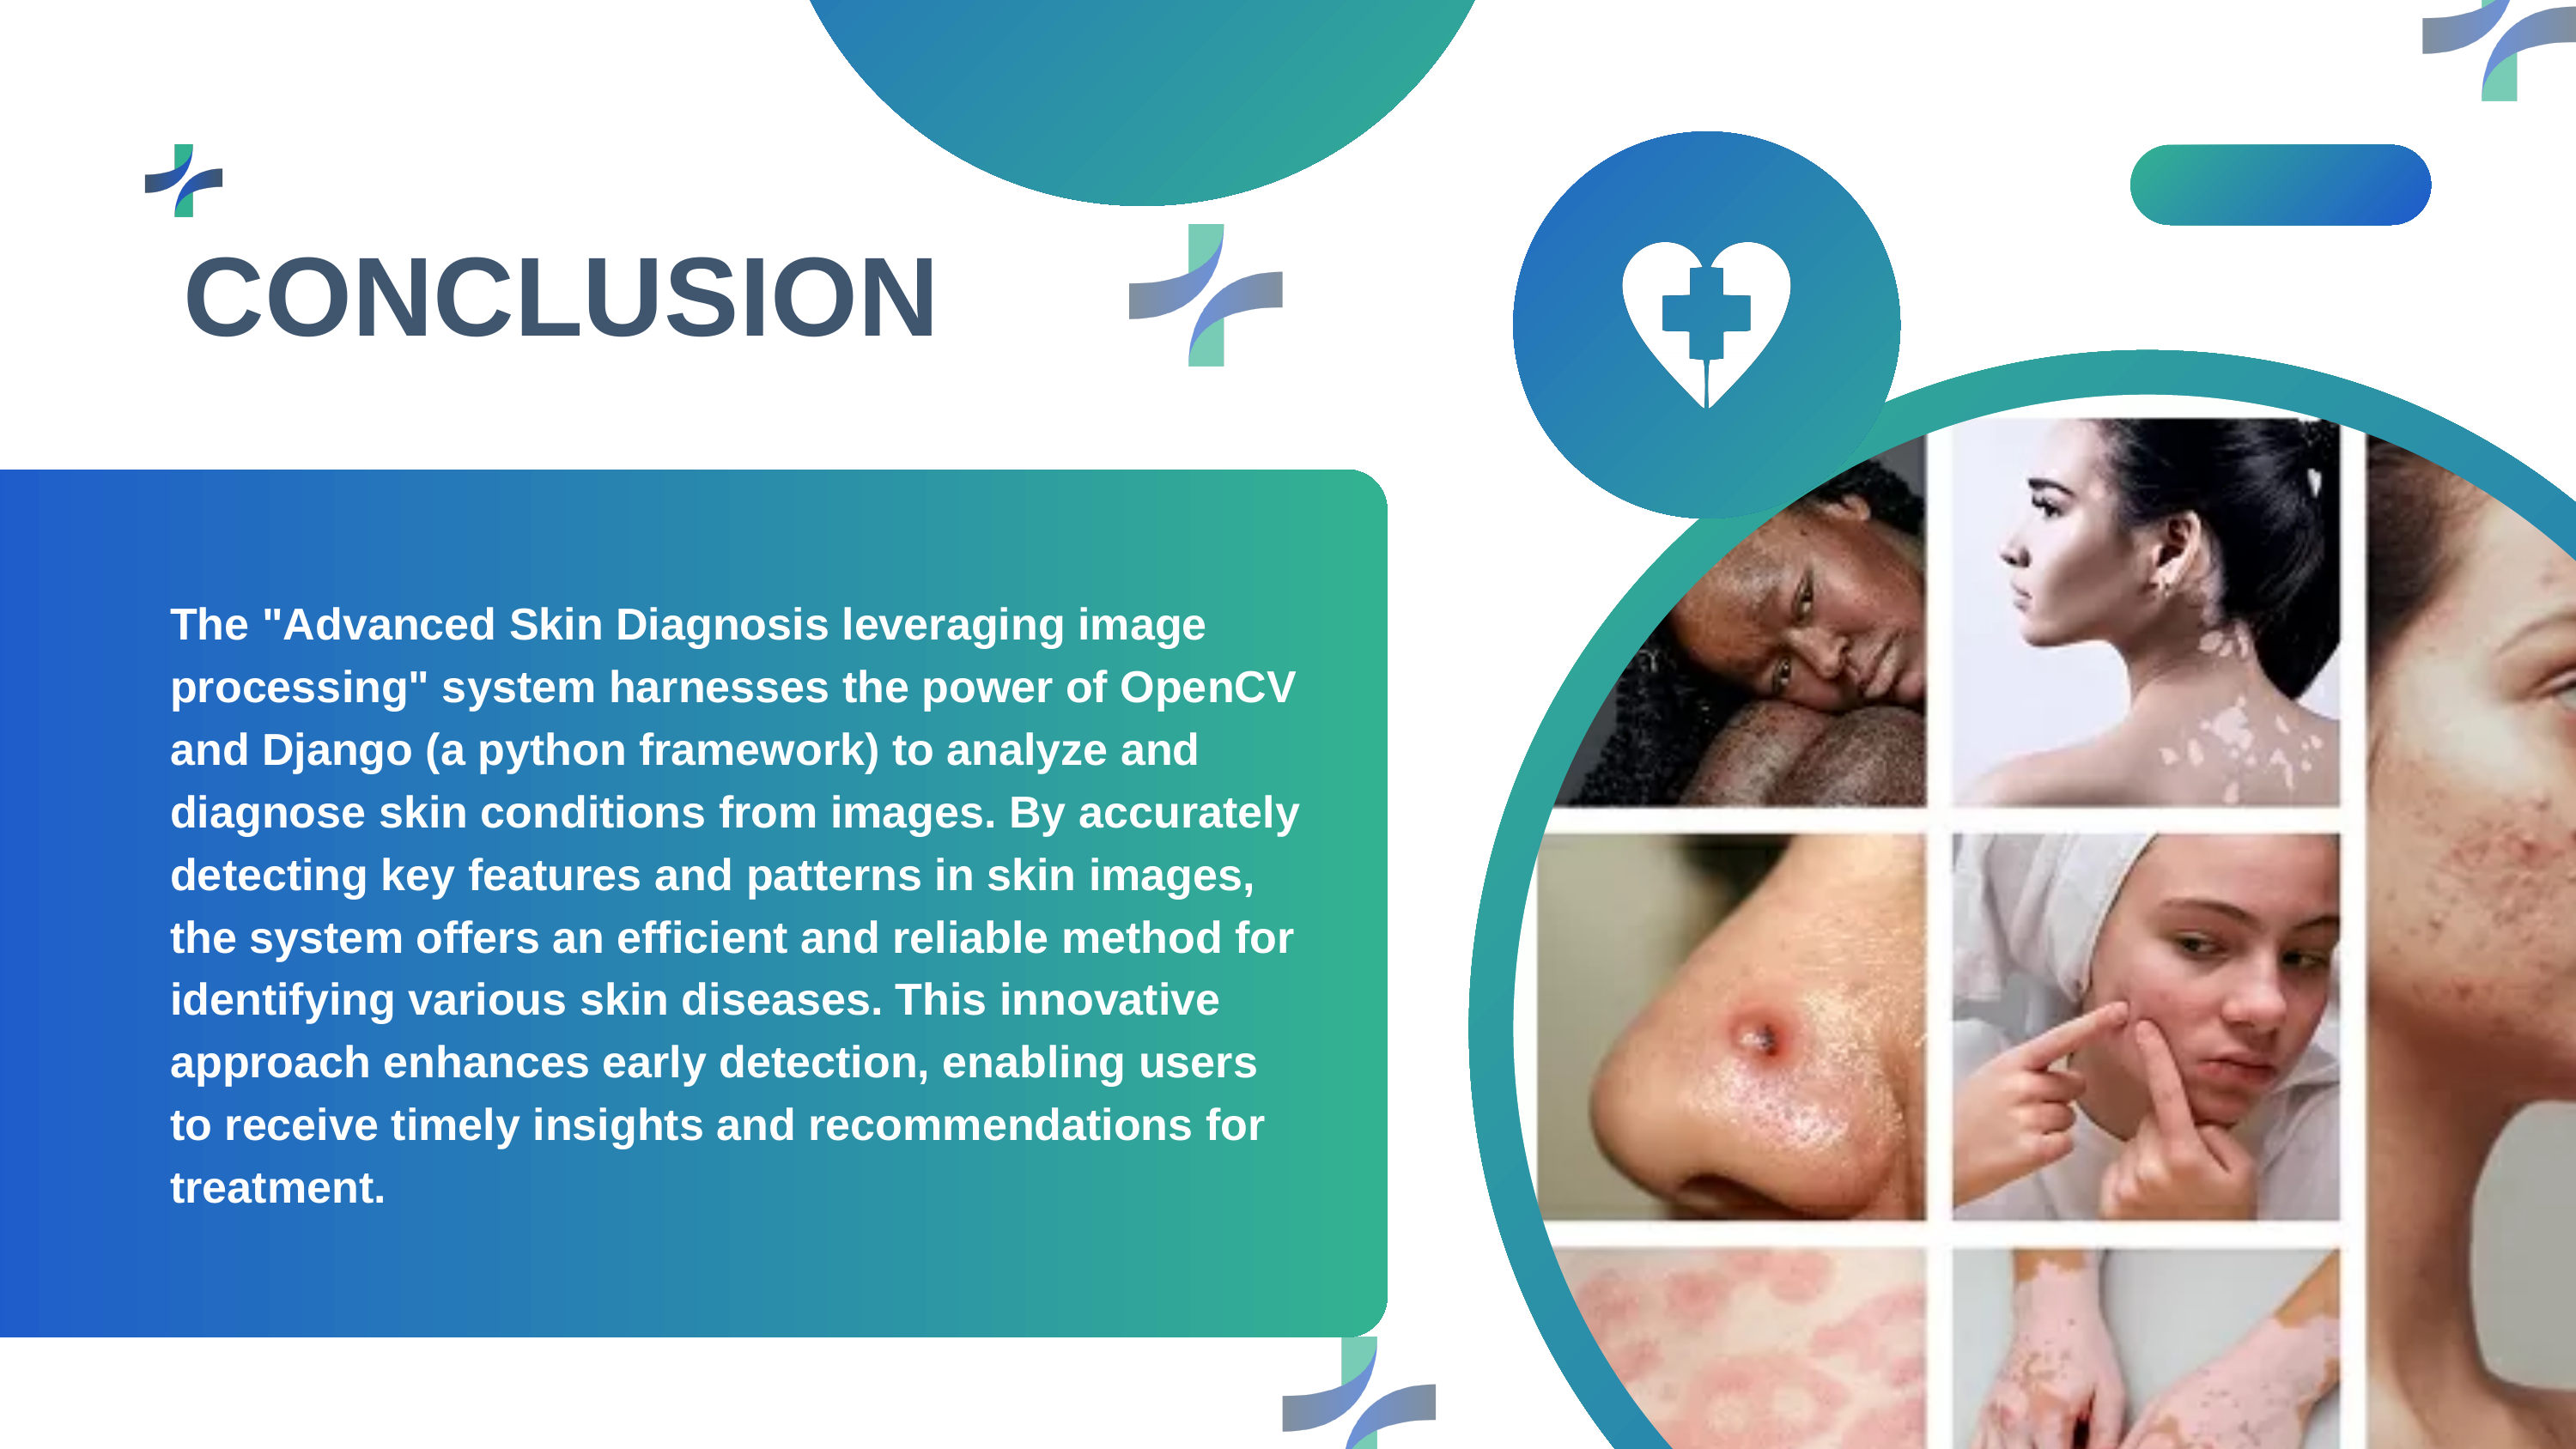

CONCLUSION

The "Advanced Skin Diagnosis leveraging image processing" system harnesses the power of OpenCV and Django (a python framework) to analyze and diagnose skin conditions from images. By accurately detecting key features and patterns in skin images, the system offers an efficient and reliable method for identifying various skin diseases. This innovative approach enhances early detection, enabling users to receive timely insights and recommendations for treatment.